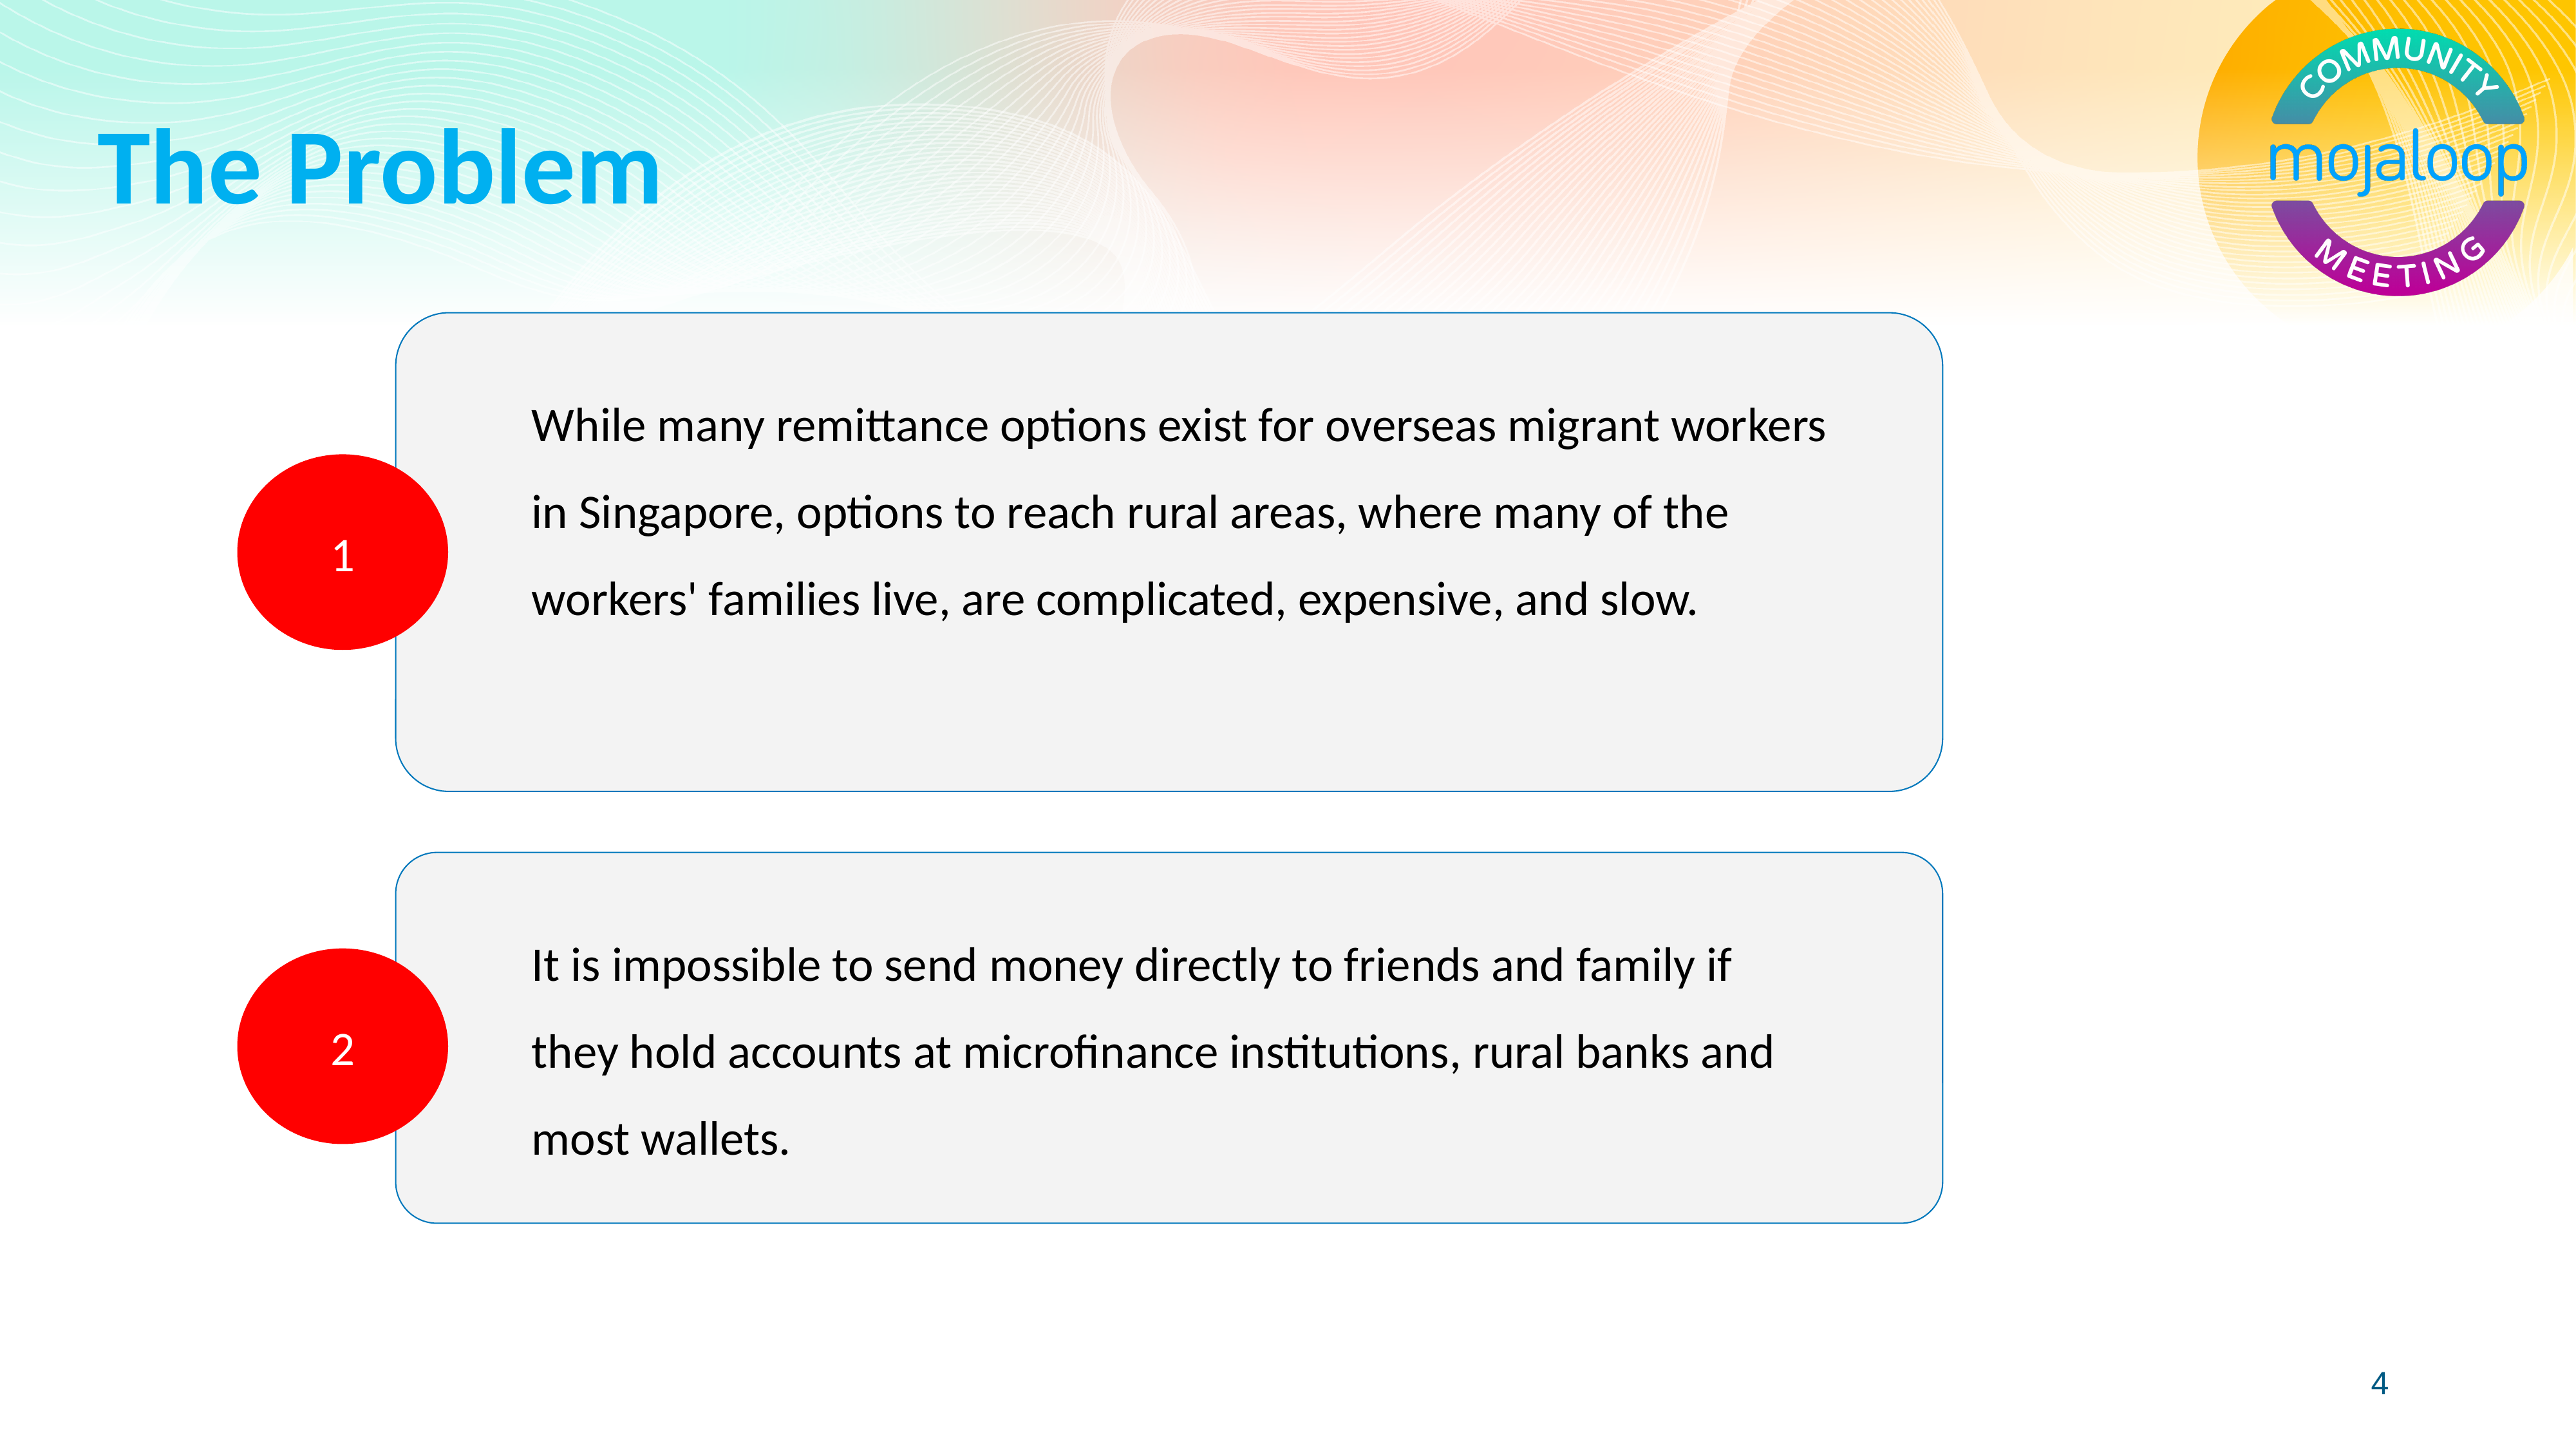

# The Problem

While many remittance options exist for overseas migrant workers in Singapore, options to reach rural areas, where many of the workers' families live, are complicated, expensive, and slow.
1

It is impossible to send money directly to friends and family if they hold accounts at microfinance institutions, rural banks and most wallets.
2
4